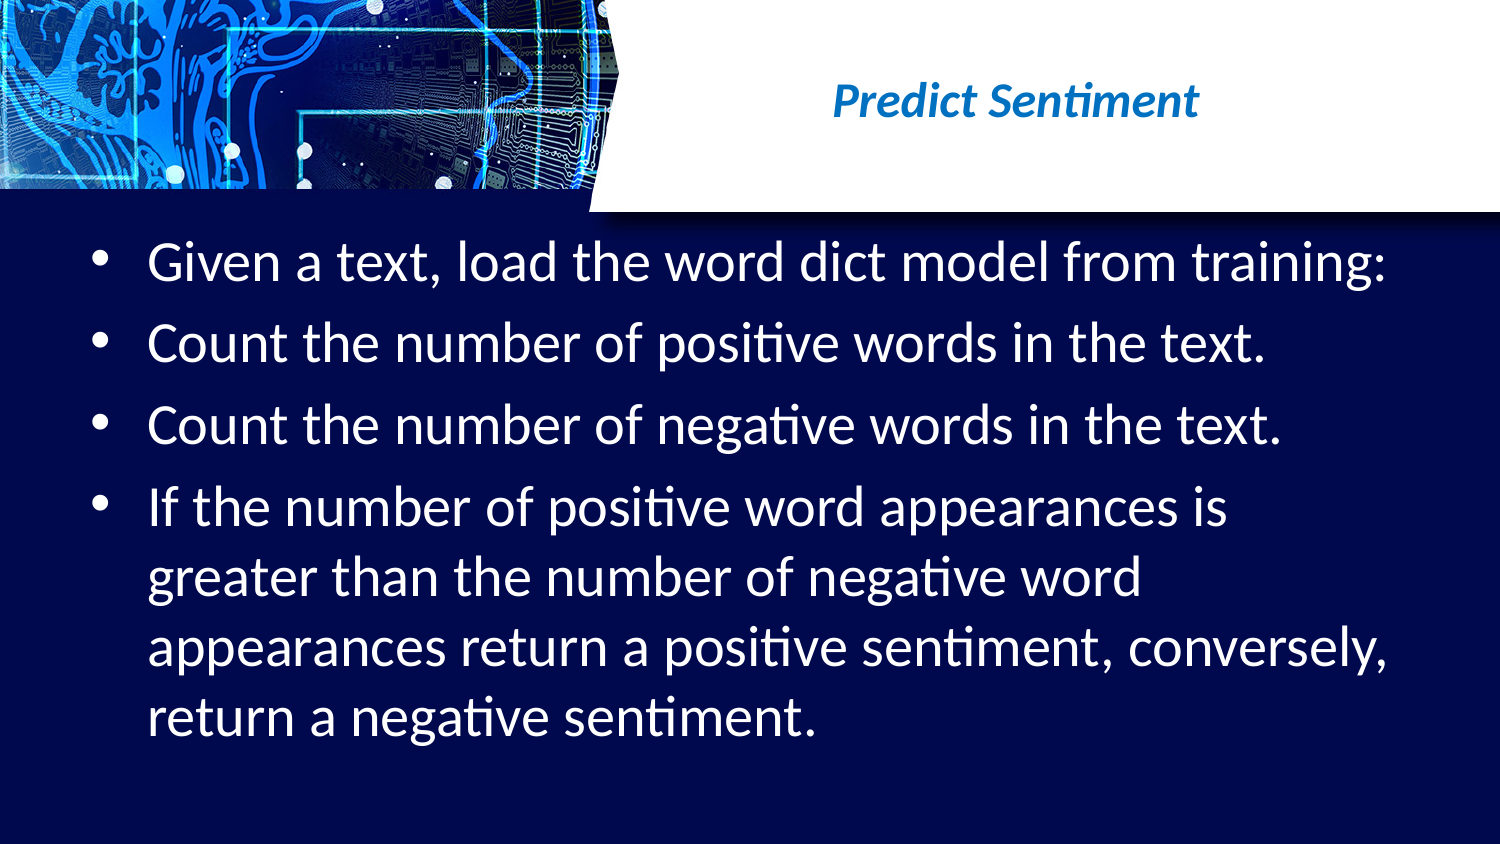

Predict Sentiment
Given a text, load the word dict model from training:
Count the number of positive words in the text.
Count the number of negative words in the text.
If the number of positive word appearances is greater than the number of negative word appearances return a positive sentiment, conversely, return a negative sentiment.